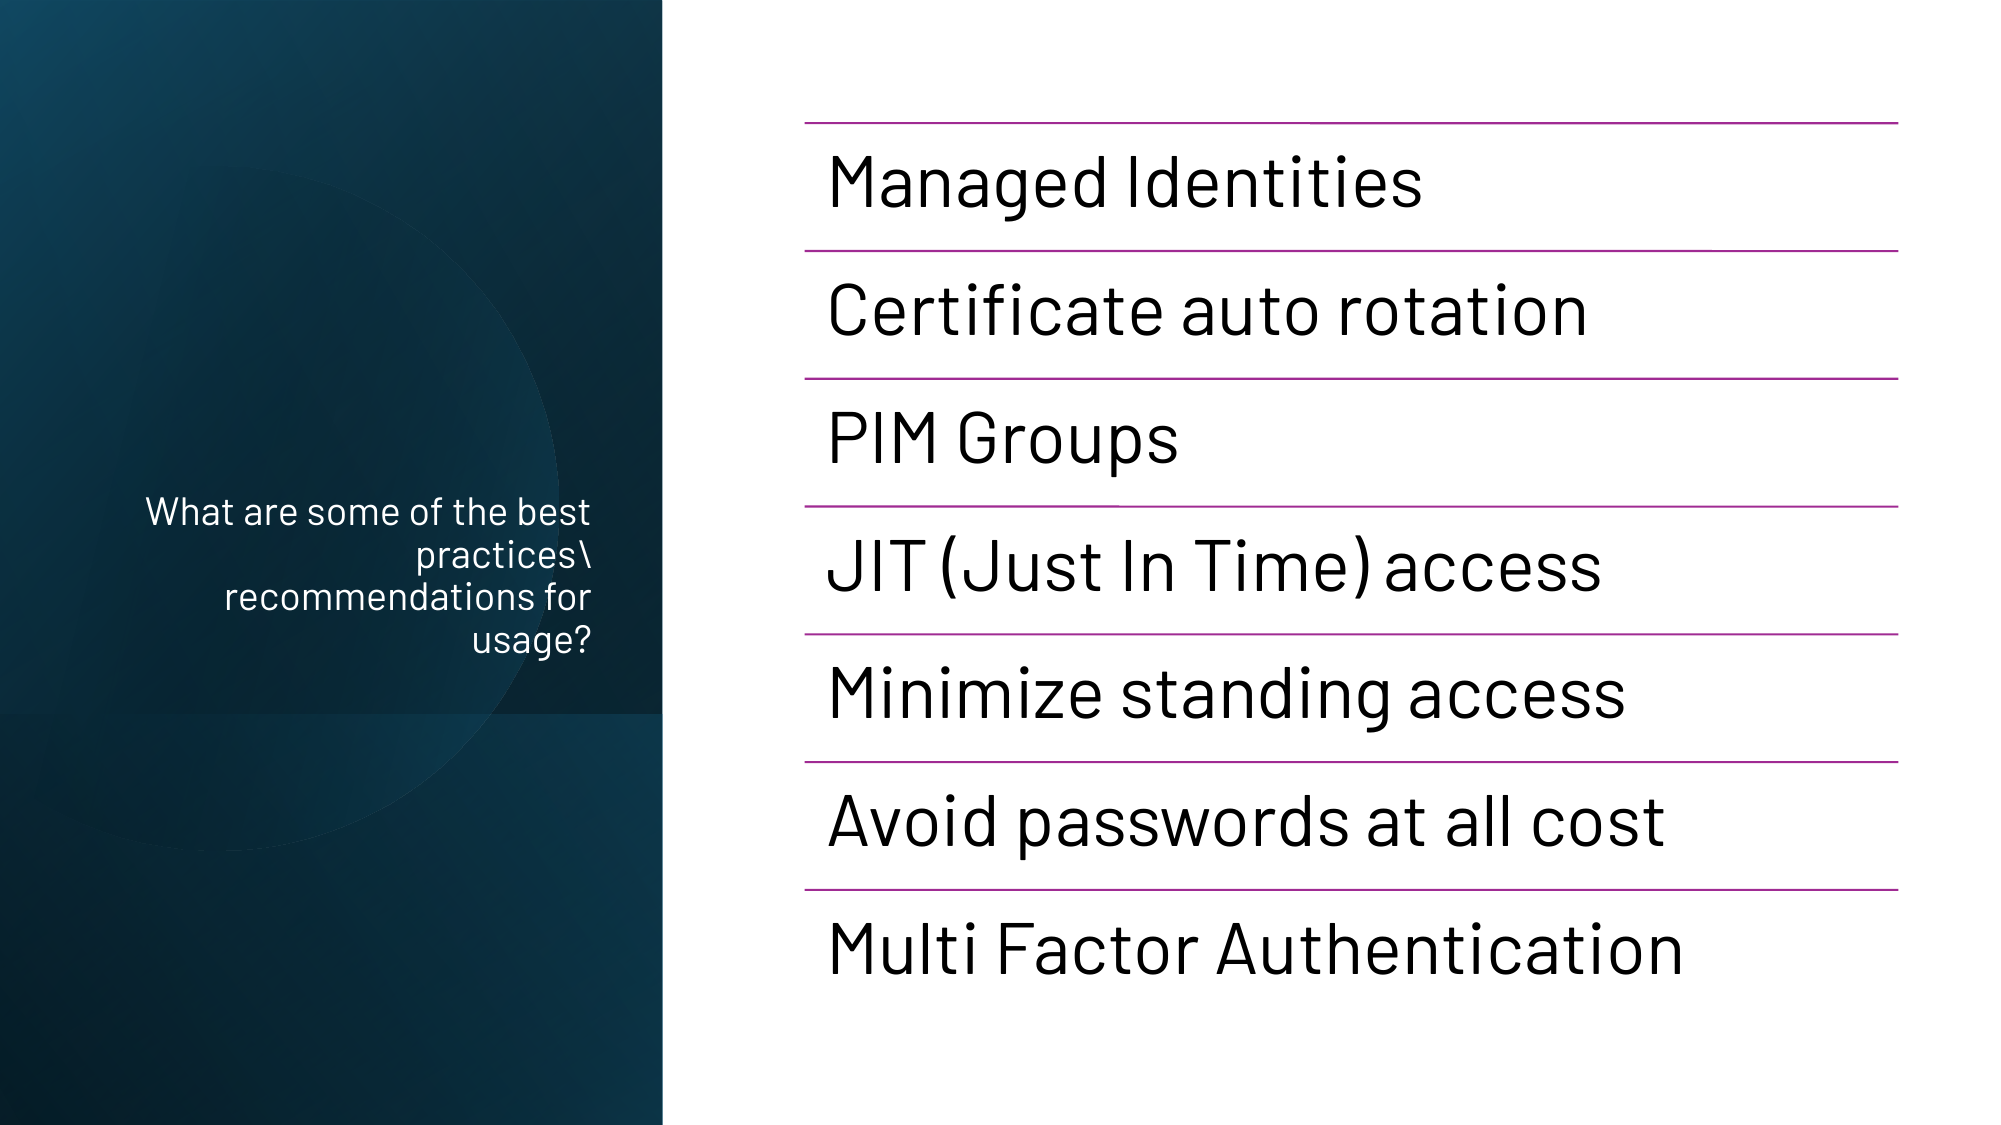

Managed Identities
Certificate auto rotation
PIM Groups
JIT (Just In Time) access
Minimize standing access
Avoid passwords at all cost
Multi Factor Authentication

# What are some of the best practices\recommendations for usage?